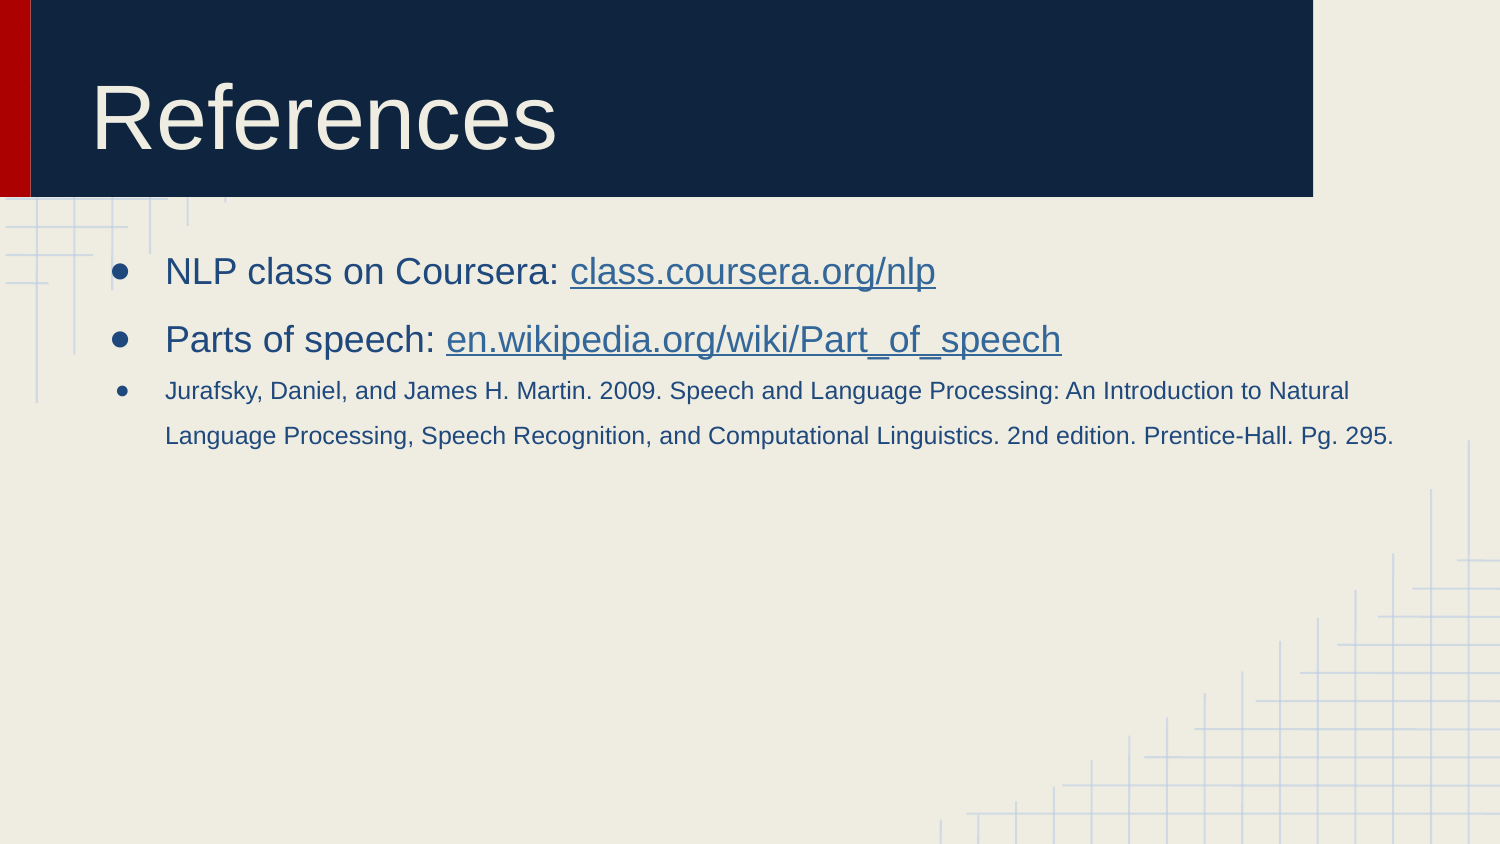

# References
NLP class on Coursera: class.coursera.org/nlp
Parts of speech: en.wikipedia.org/wiki/Part_of_speech
Jurafsky, Daniel, and James H. Martin. 2009. Speech and Language Processing: An Introduction to Natural Language Processing, Speech Recognition, and Computational Linguistics. 2nd edition. Prentice-Hall. Pg. 295.